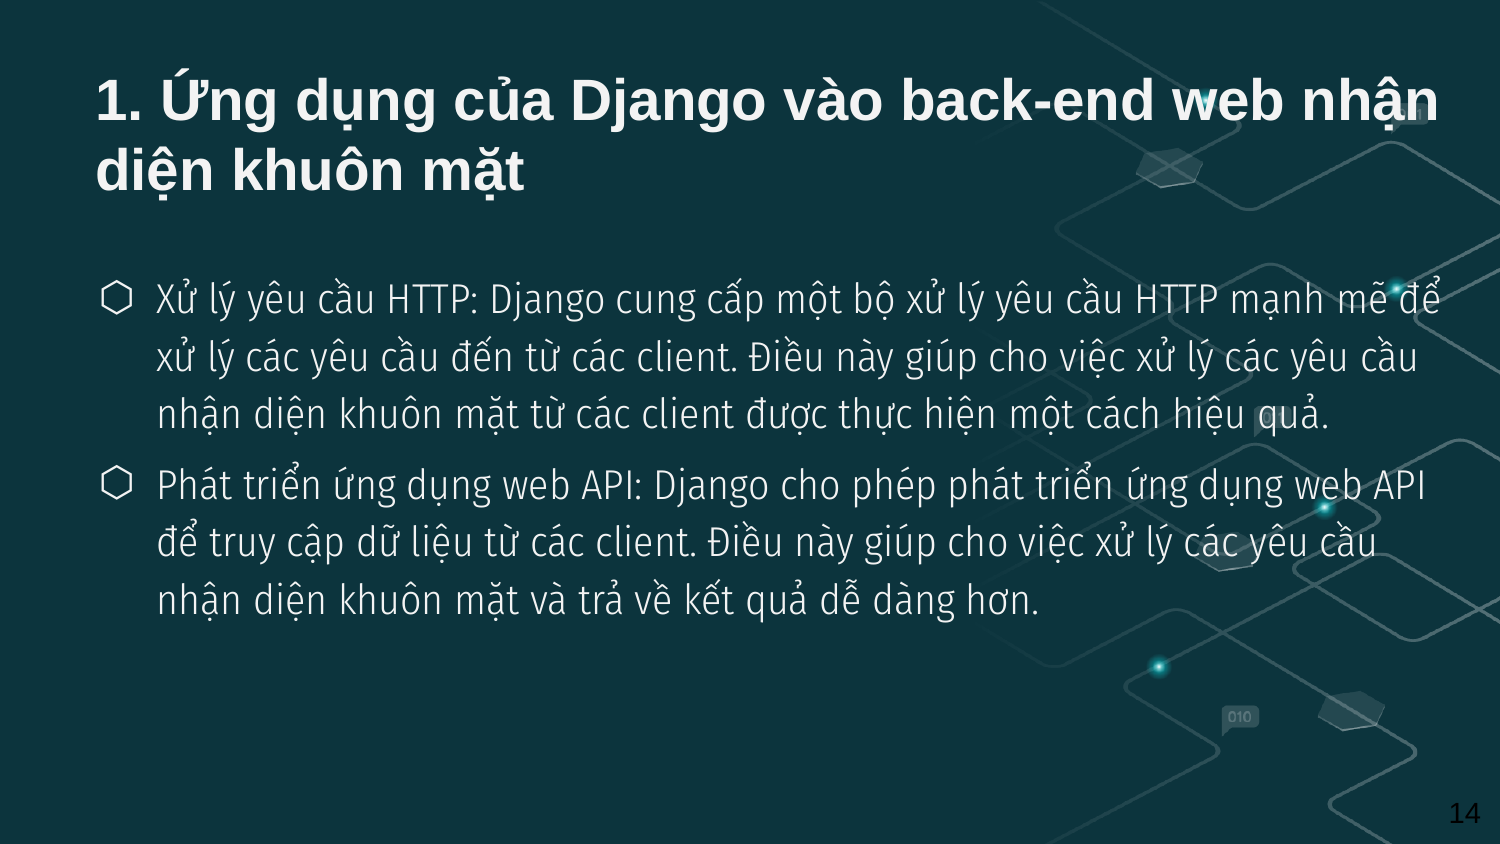

# 1. Ứng dụng của Django vào back-end web nhận diện khuôn mặt
Xử lý yêu cầu HTTP: Django cung cấp một bộ xử lý yêu cầu HTTP mạnh mẽ để xử lý các yêu cầu đến từ các client. Điều này giúp cho việc xử lý các yêu cầu nhận diện khuôn mặt từ các client được thực hiện một cách hiệu quả.
Phát triển ứng dụng web API: Django cho phép phát triển ứng dụng web API để truy cập dữ liệu từ các client. Điều này giúp cho việc xử lý các yêu cầu nhận diện khuôn mặt và trả về kết quả dễ dàng hơn.
14